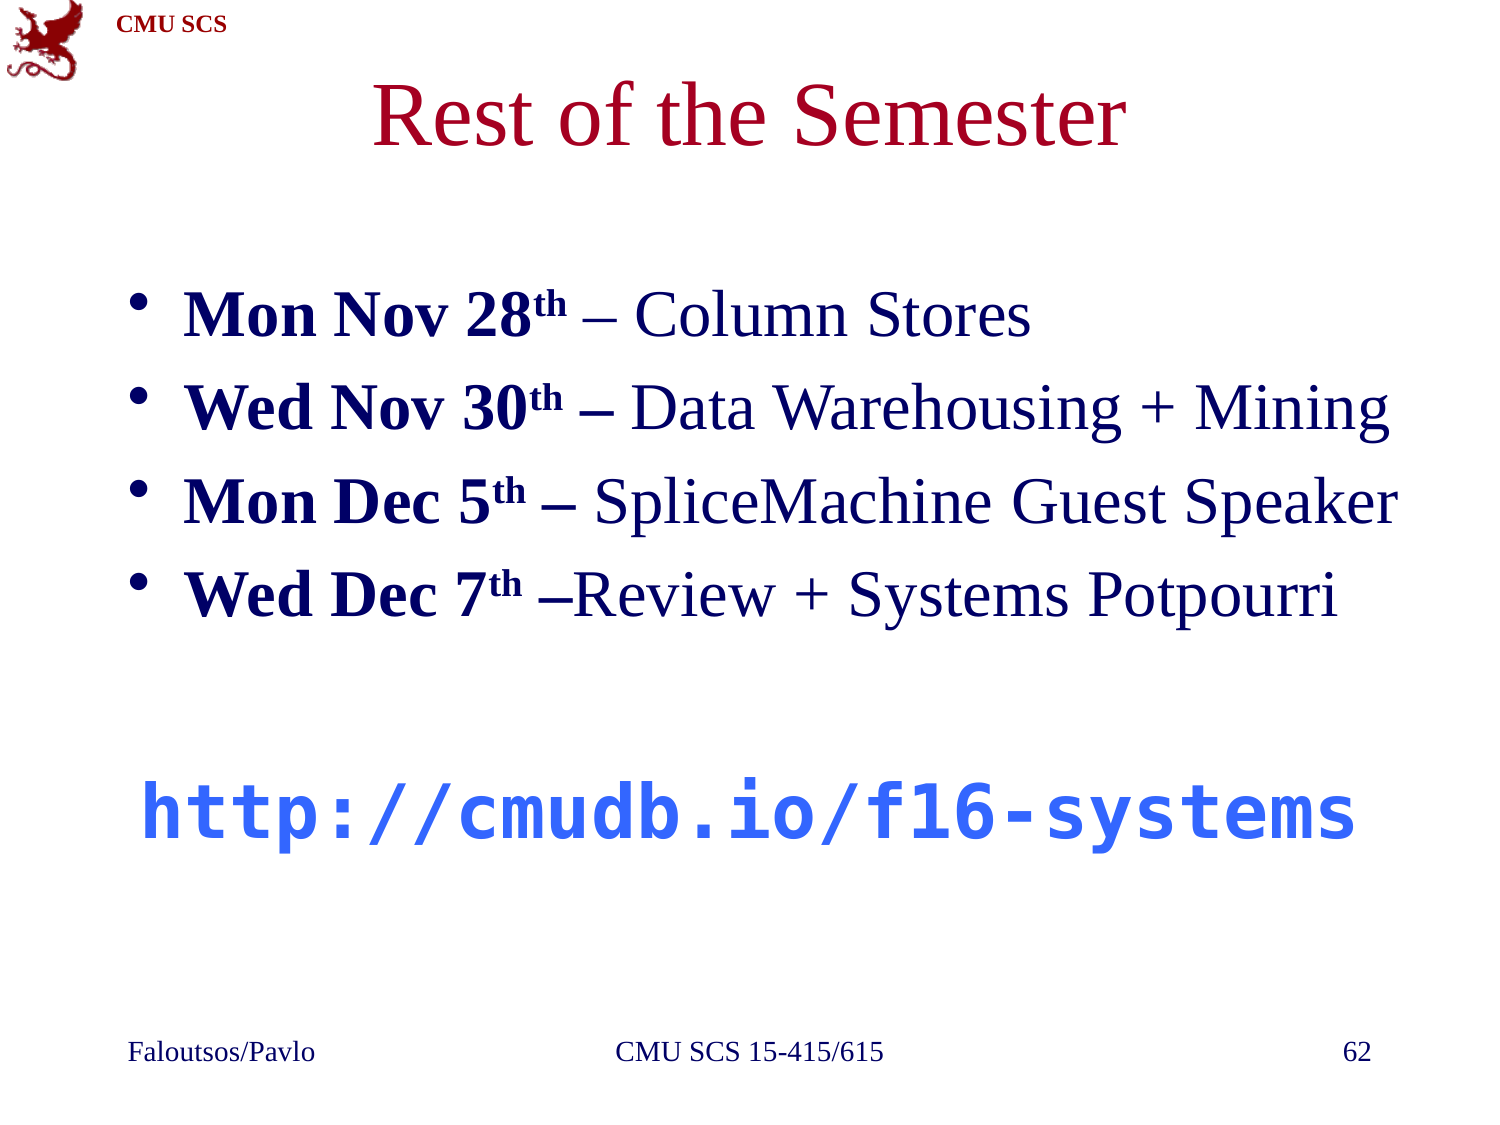

# Rest of the Semester
Mon Nov 28th – Column Stores
Wed Nov 30th – Data Warehousing + Mining
Mon Dec 5th – SpliceMachine Guest Speaker
Wed Dec 7th –Review + Systems Potpourri

http://cmudb.io/f16-systems
Faloutsos/Pavlo
CMU SCS 15-415/615
62